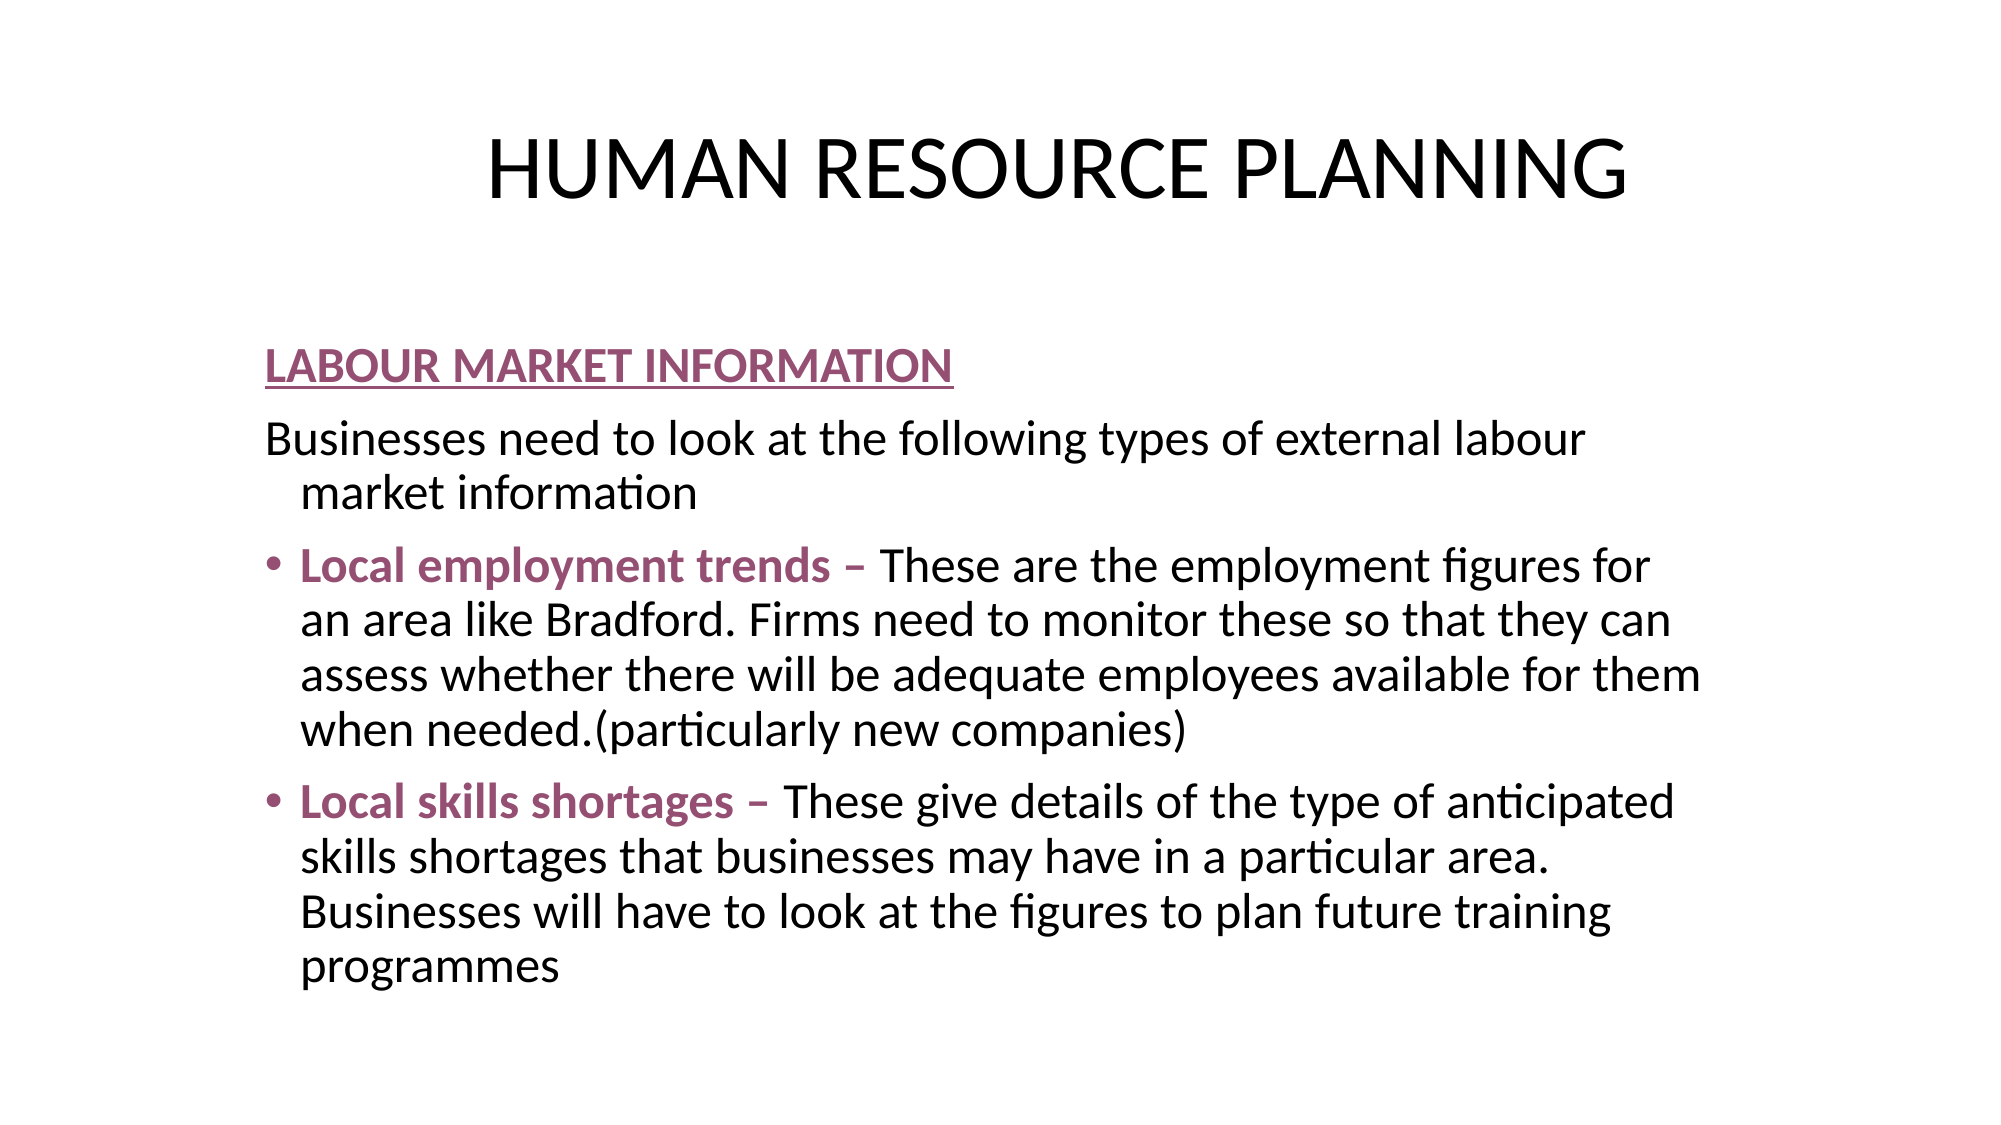

# HUMAN RESOURCE PLANNING
LABOUR MARKET INFORMATION
Businesses need to look at the following types of external labour market information
Local employment trends – These are the employment figures for an area like Bradford. Firms need to monitor these so that they can assess whether there will be adequate employees available for them when needed.(particularly new companies)
Local skills shortages – These give details of the type of anticipated skills shortages that businesses may have in a particular area. Businesses will have to look at the figures to plan future training programmes